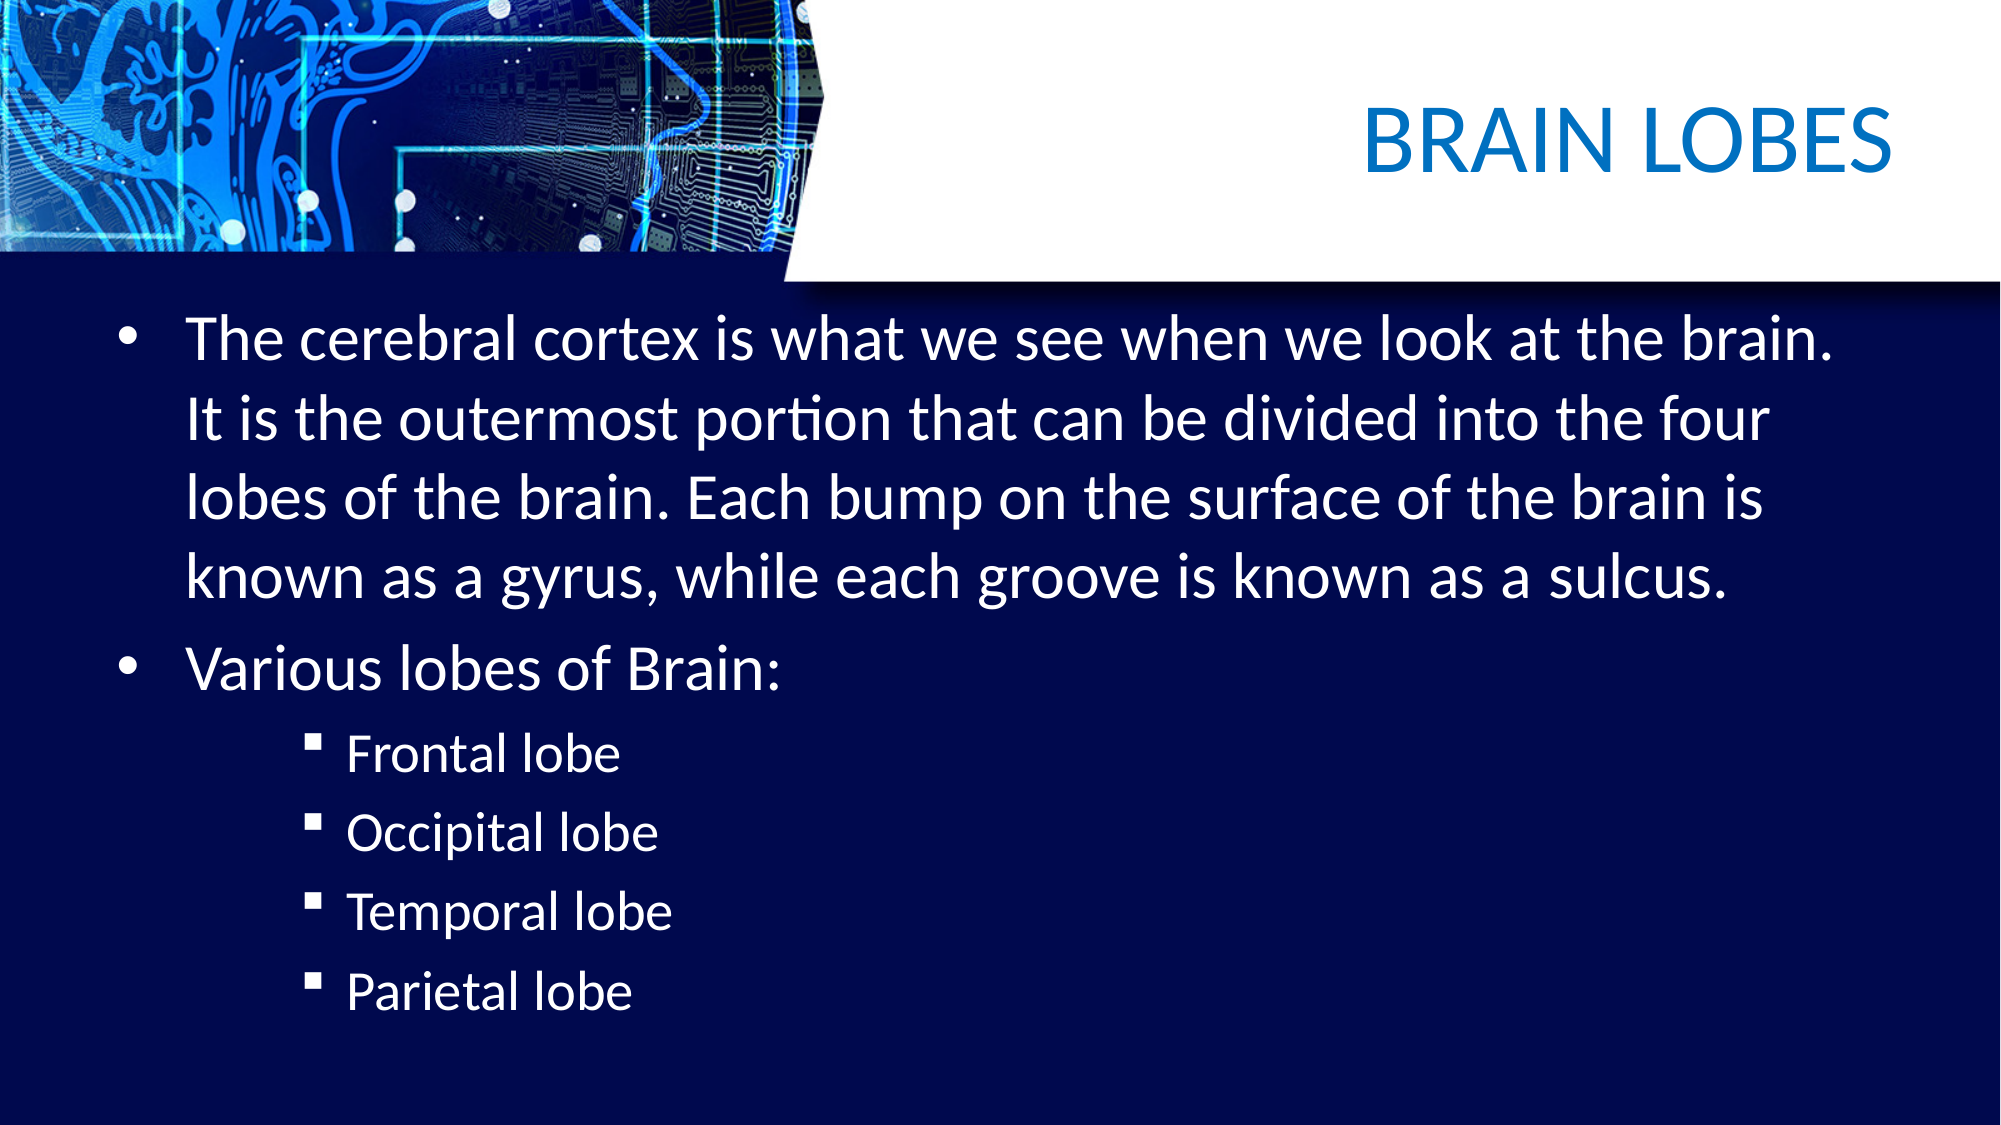

# BRAIN LOBES
The cerebral cortex is what we see when we look at the brain. It is the outermost portion that can be divided into the four lobes of the brain. Each bump on the surface of the brain is known as a gyrus, while each groove is known as a sulcus.
Various lobes of Brain:
Frontal lobe
Occipital lobe
Temporal lobe
Parietal lobe